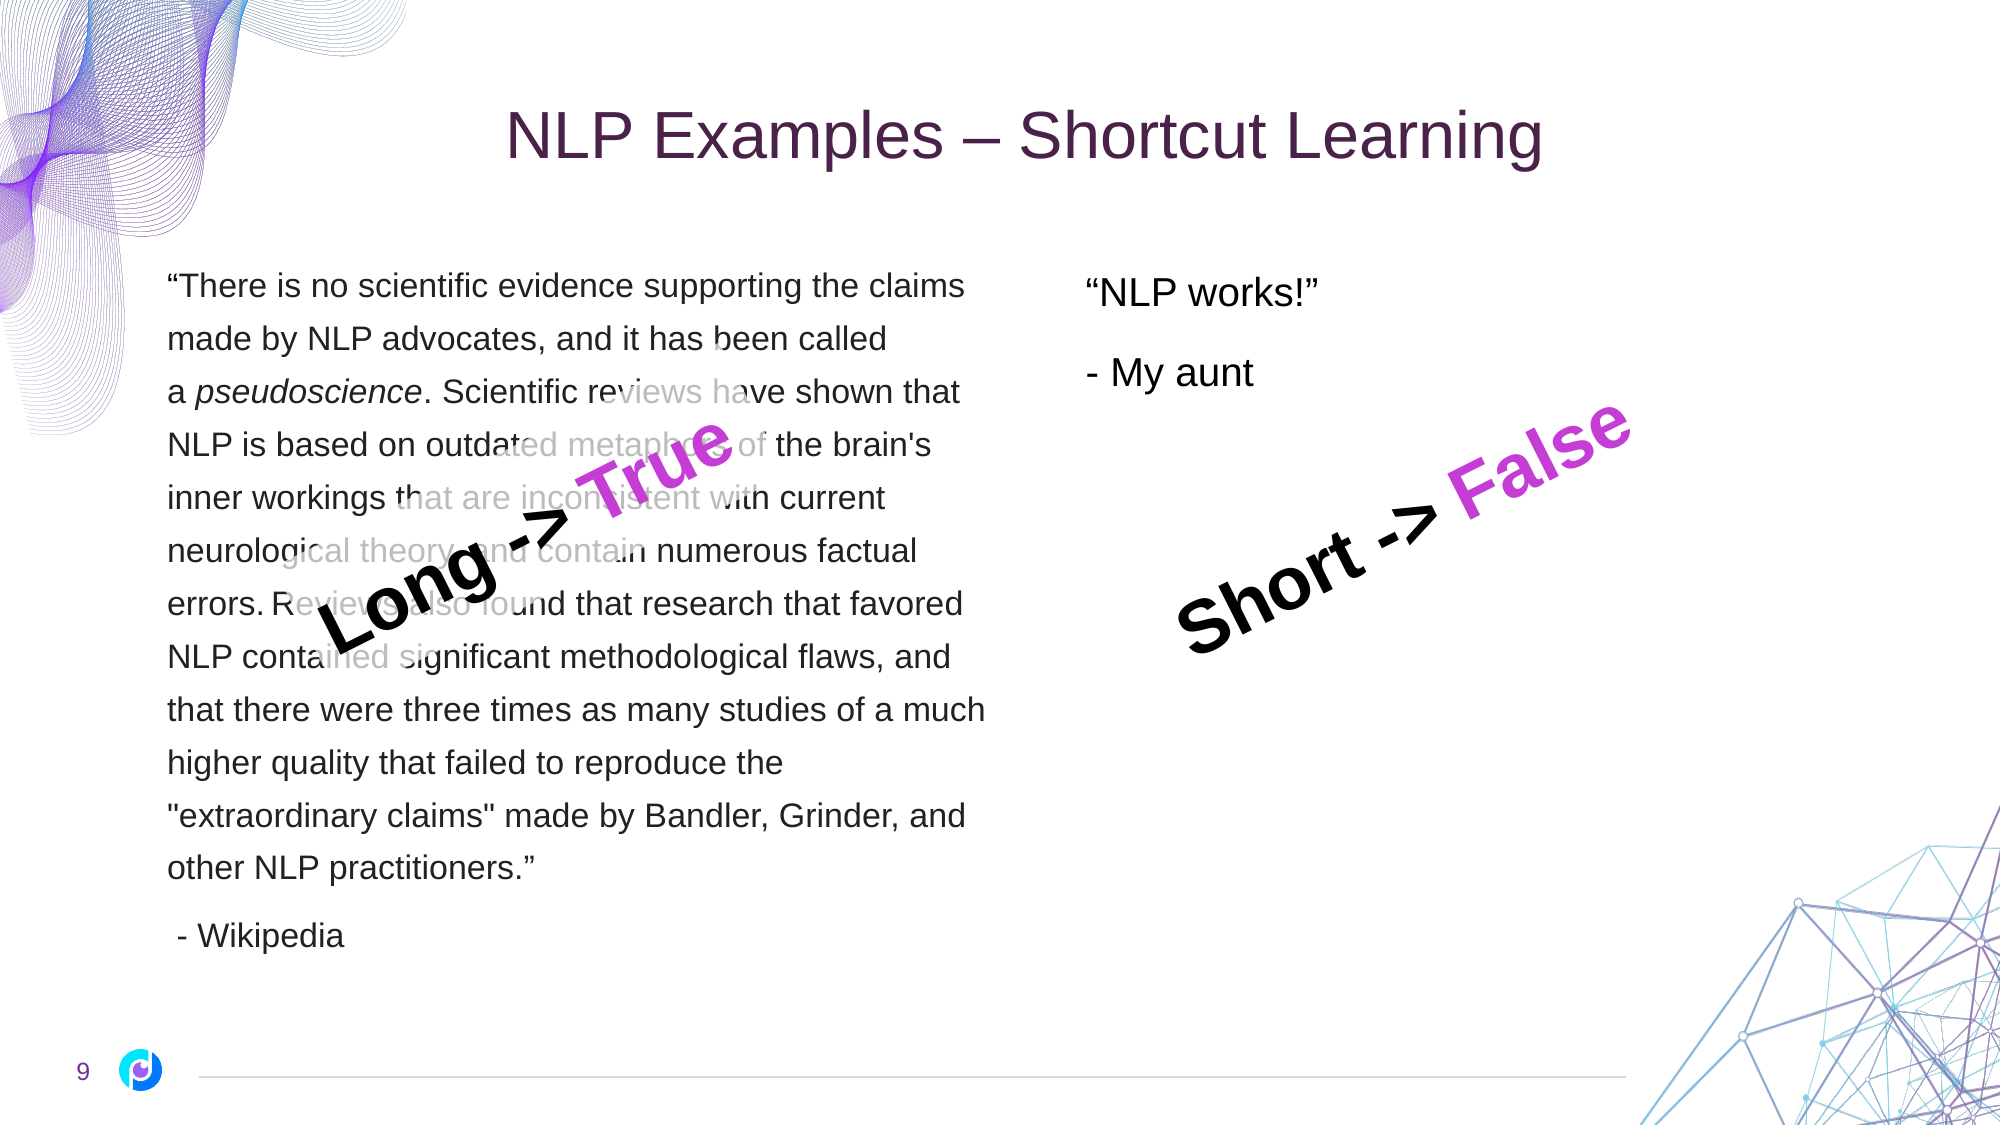

NLP Examples – Shortcut Learning
“There is no scientific evidence supporting the claims made by NLP advocates, and it has been called a pseudoscience. Scientific reviews have shown that NLP is based on outdated metaphors of the brain's inner workings that are inconsistent with current neurological theory, and contain numerous factual errors. Reviews also found that research that favored NLP contained significant methodological flaws, and that there were three times as many studies of a much higher quality that failed to reproduce the "extraordinary claims" made by Bandler, Grinder, and other NLP practitioners.”
 - Wikipedia
“NLP works!”
- My aunt
Short -> False
Long -> True